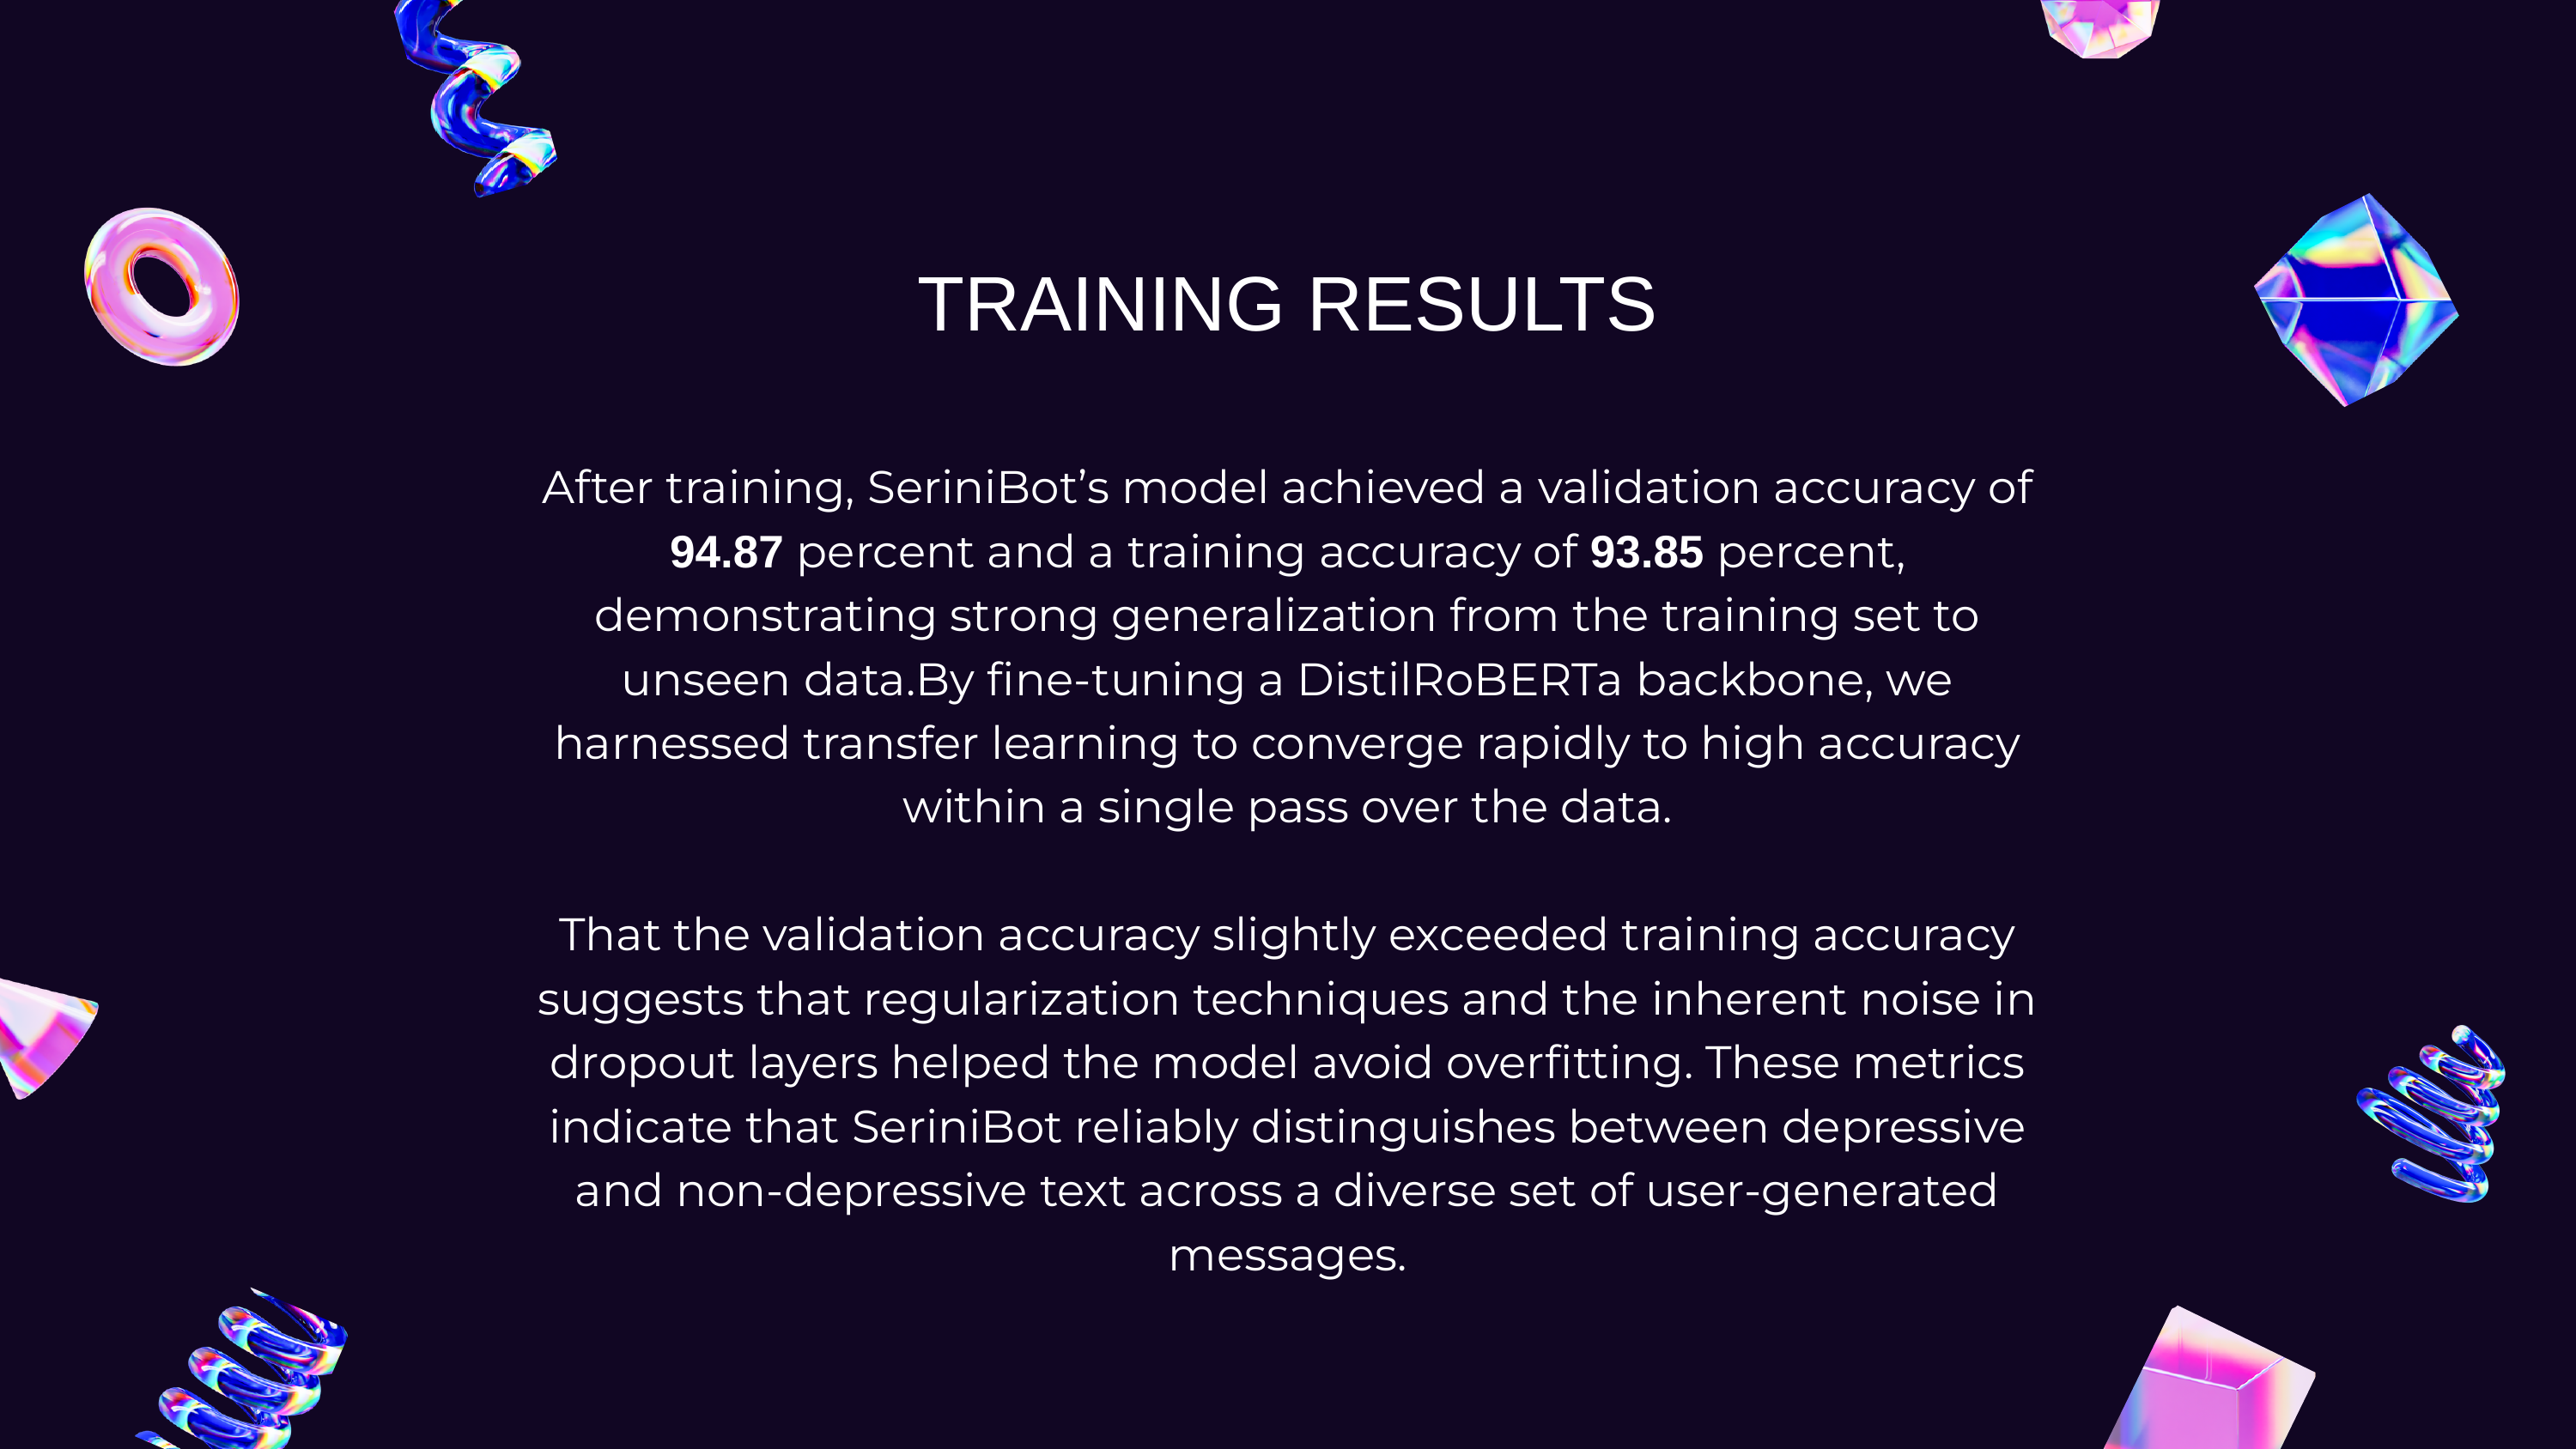

TRAINING RESULTS
After training, SeriniBot’s model achieved a validation accuracy of 94.87 percent and a training accuracy of 93.85 percent, demonstrating strong generalization from the training set to unseen data.By fine‑tuning a DistilRoBERTa backbone, we harnessed transfer learning to converge rapidly to high accuracy within a single pass over the data.

That the validation accuracy slightly exceeded training accuracy suggests that regularization techniques and the inherent noise in dropout layers helped the model avoid overfitting. These metrics indicate that SeriniBot reliably distinguishes between depressive and non‑depressive text across a diverse set of user‑generated messages.